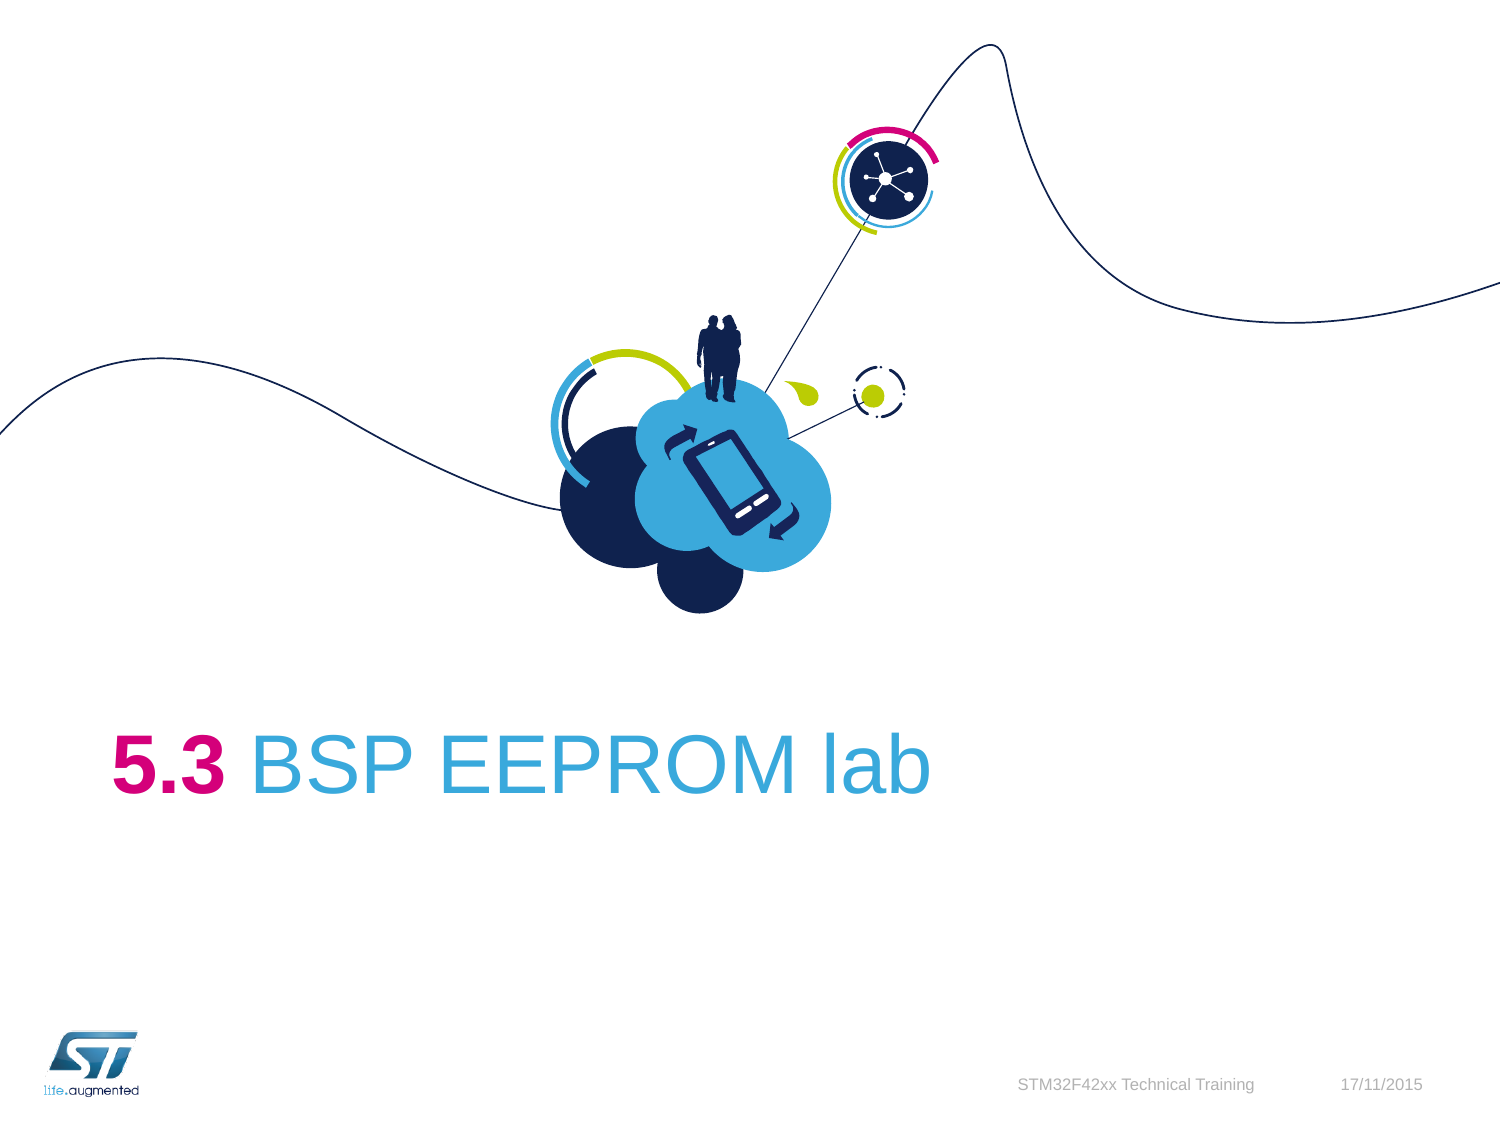

# 5.3 BSP EEPROM lab
STM32F42xx Technical Training
17/11/2015